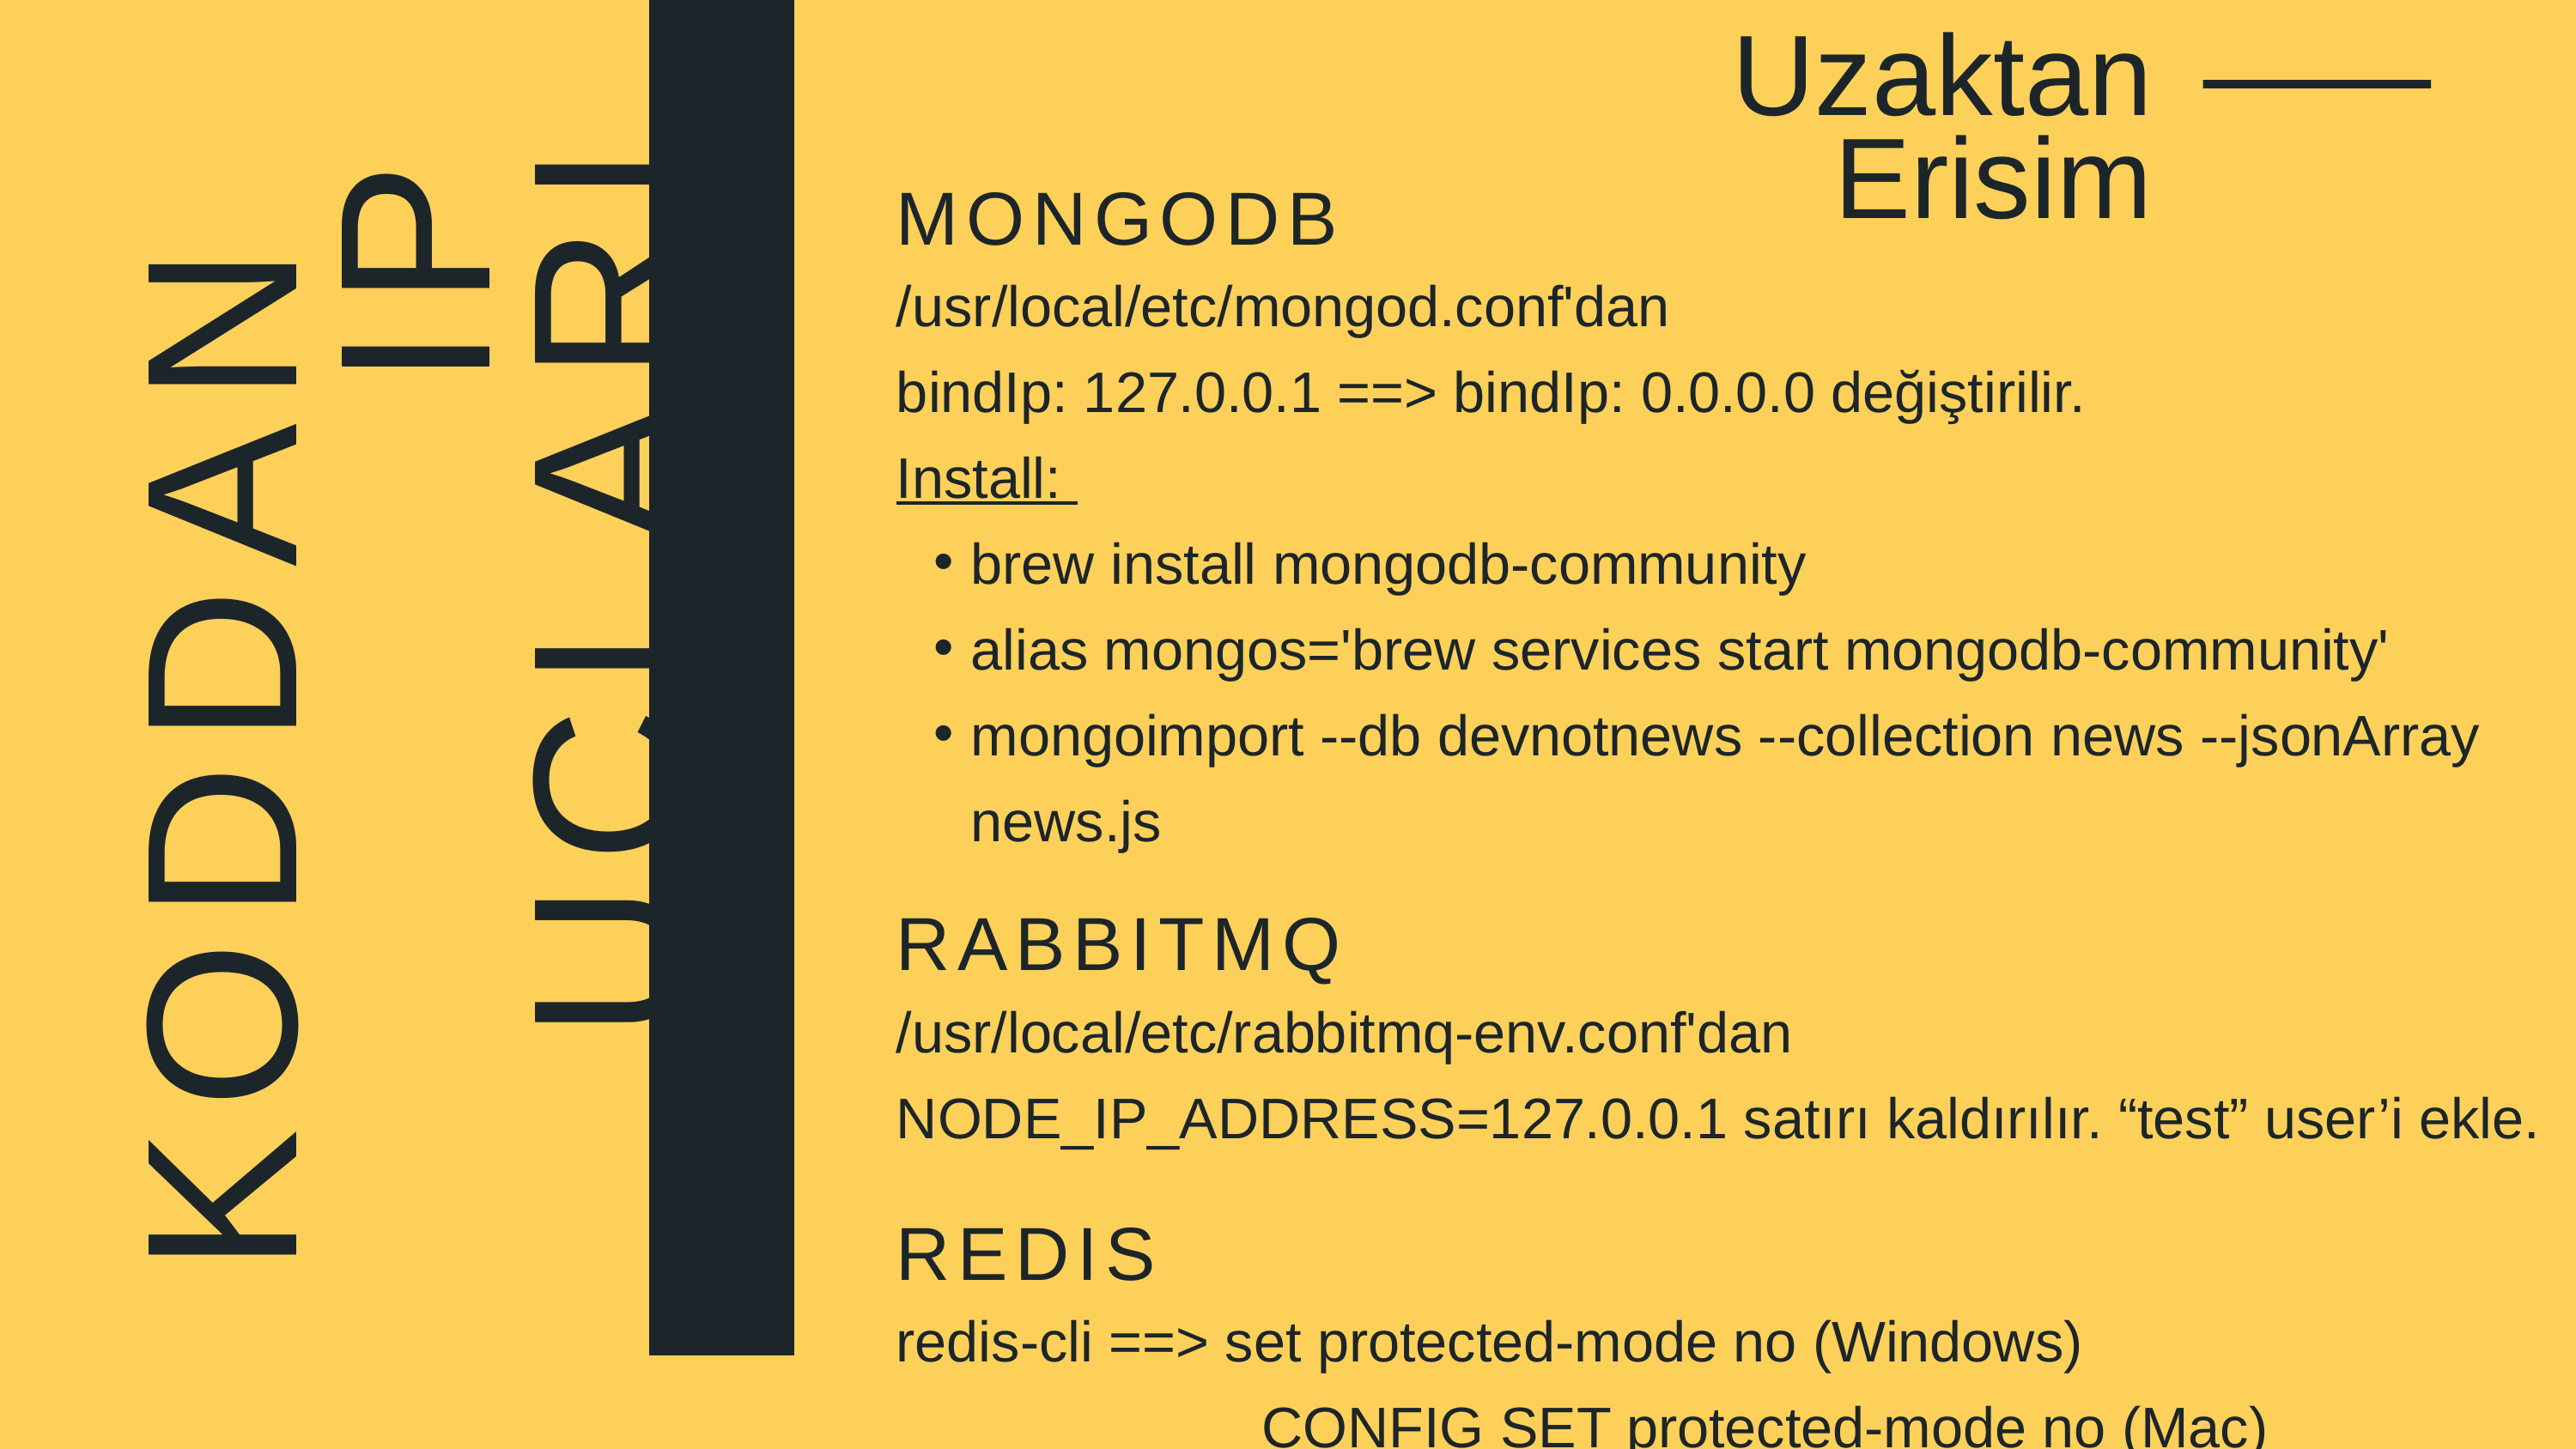

Uzaktan Erisim

MONGODB
/usr/local/etc/mongod.conf'dan
bindIp: 127.0.0.1 ==> bindIp: 0.0.0.0 değiştirilir.
Install:
brew install mongodb-community
alias mongos='brew services start mongodb-community'
mongoimport --db devnotnews --collection news --jsonArray news.js
KODDAN          IP UÇLARI
RABBITMQ
/usr/local/etc/rabbitmq-env.conf'dan
NODE_IP_ADDRESS=127.0.0.1 satırı kaldırılır. “test” user’i ekle.
REDIS
redis-cli ==> set protected-mode no (Windows)
                       CONFIG SET protected-mode no (Mac)